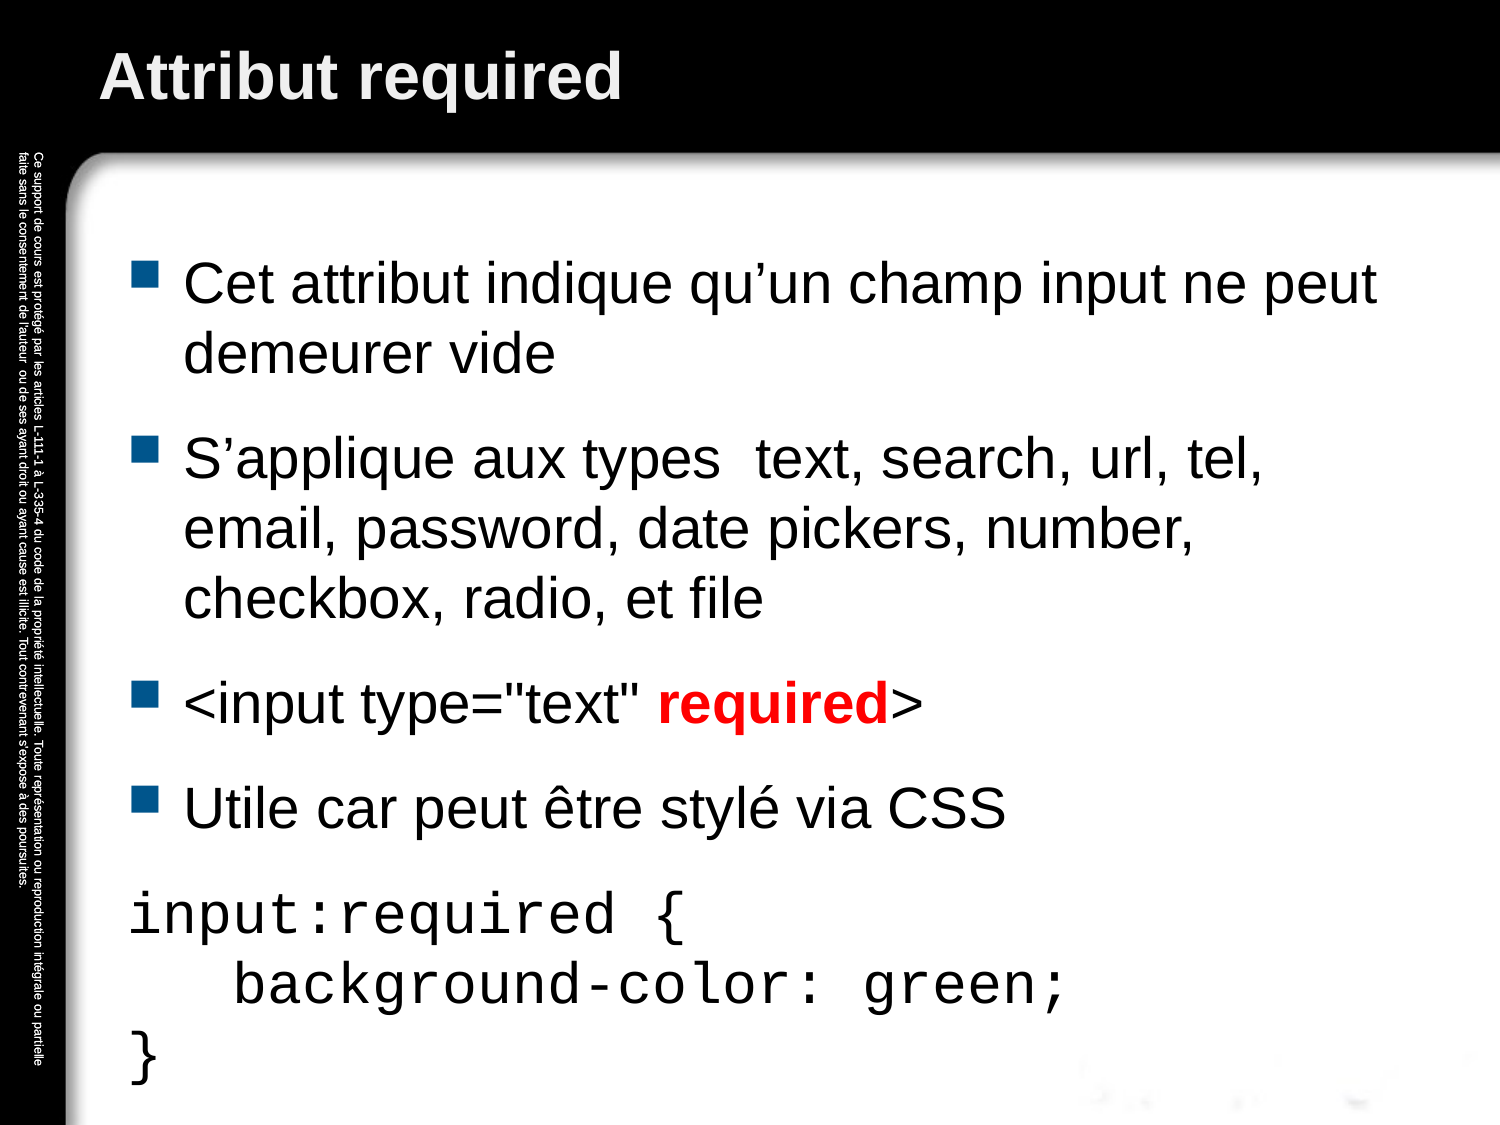

# Attribut required
Cet attribut indique qu’un champ input ne peut demeurer vide
S’applique aux types  text, search, url, tel, email, password, date pickers, number, checkbox, radio, et file
<input type="text" required>
Utile car peut être stylé via CSS
input:required {
   background-color: green;
}